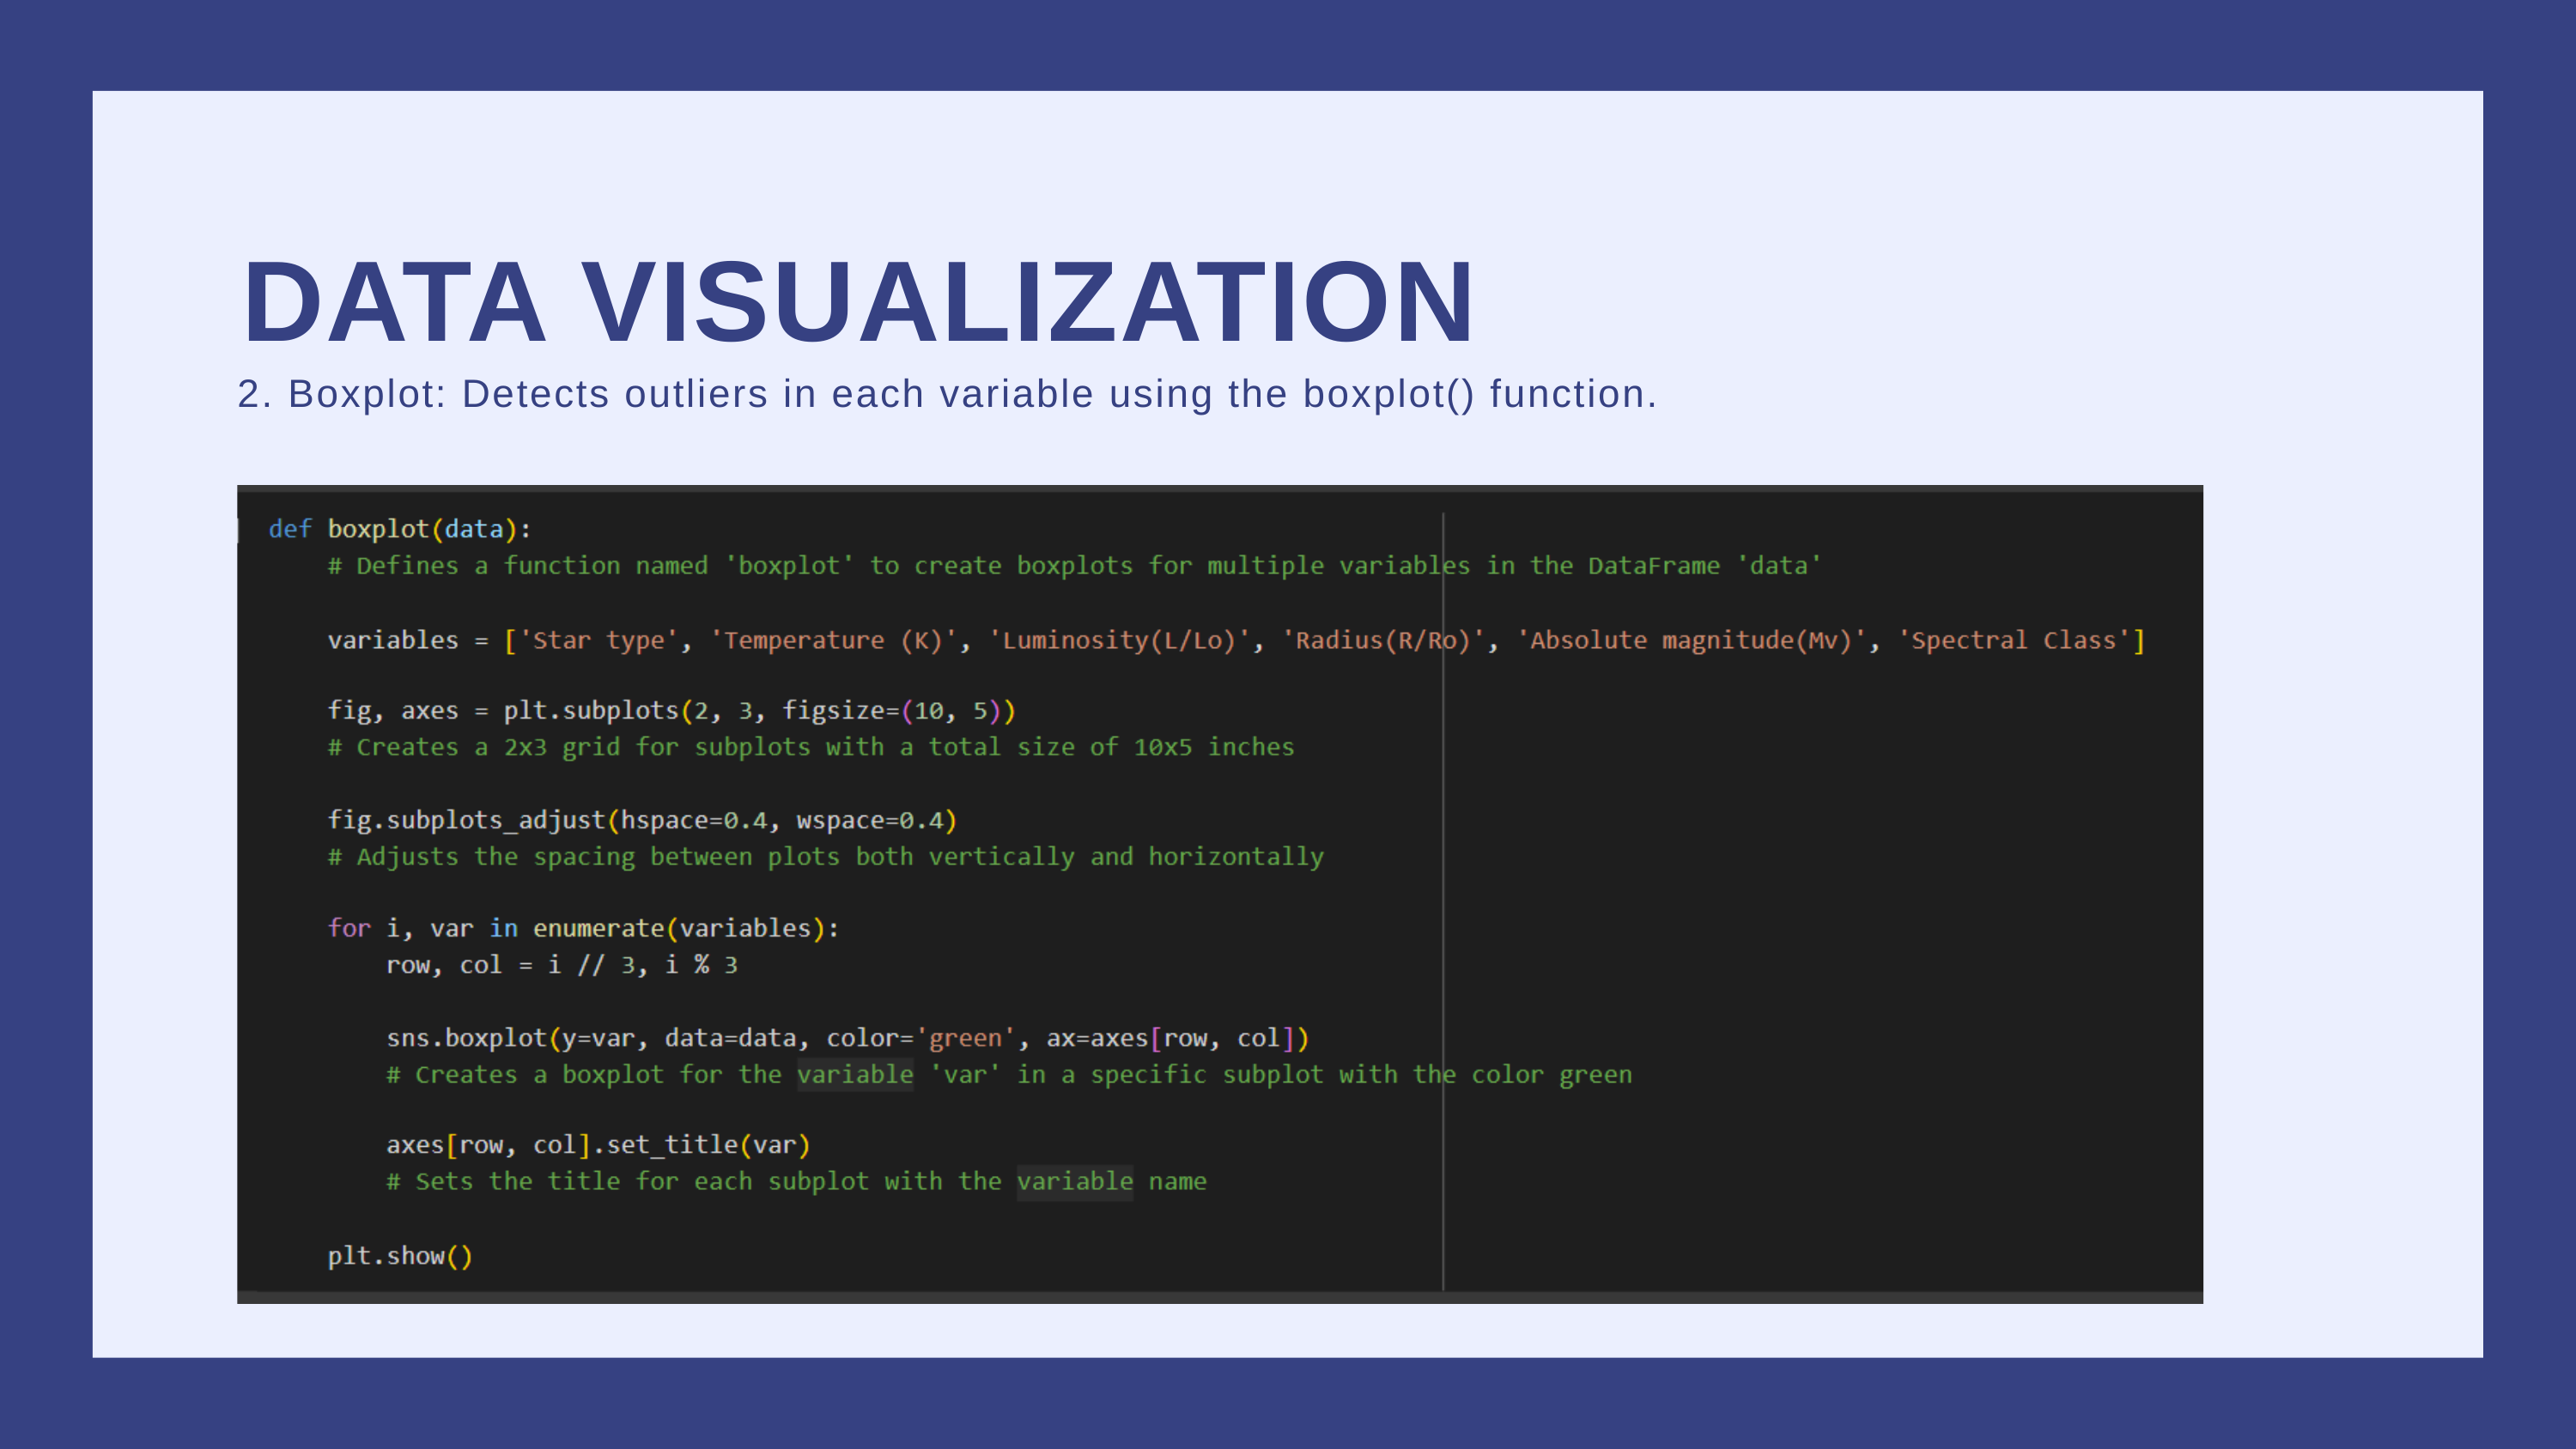

DATA VISUALIZATION
2. Boxplot: Detects outliers in each variable using the boxplot() function.